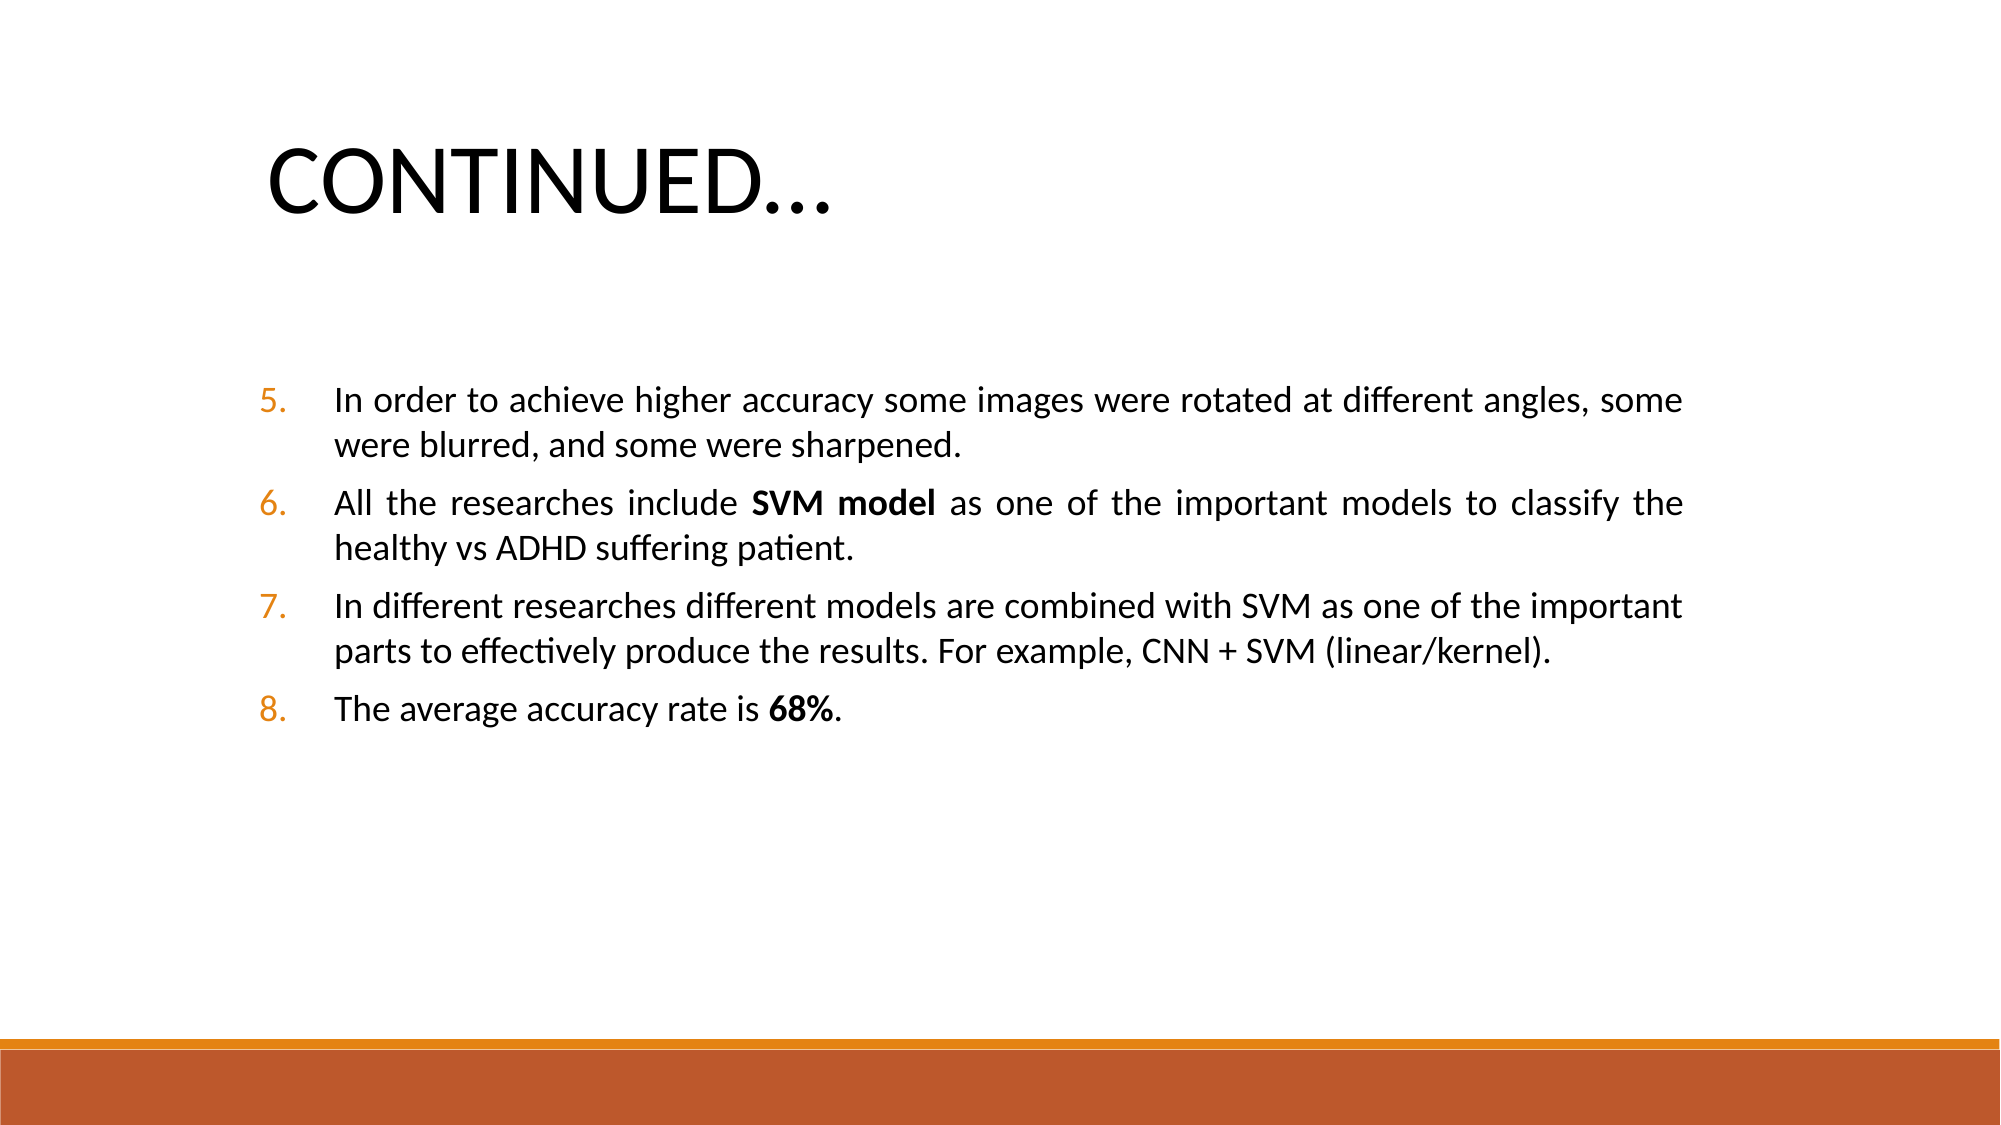

CONTINUED…
In order to achieve higher accuracy some images were rotated at different angles, some were blurred, and some were sharpened.
All the researches include SVM model as one of the important models to classify the healthy vs ADHD suffering patient.
In different researches different models are combined with SVM as one of the important parts to effectively produce the results. For example, CNN + SVM (linear/kernel).
The average accuracy rate is 68%.